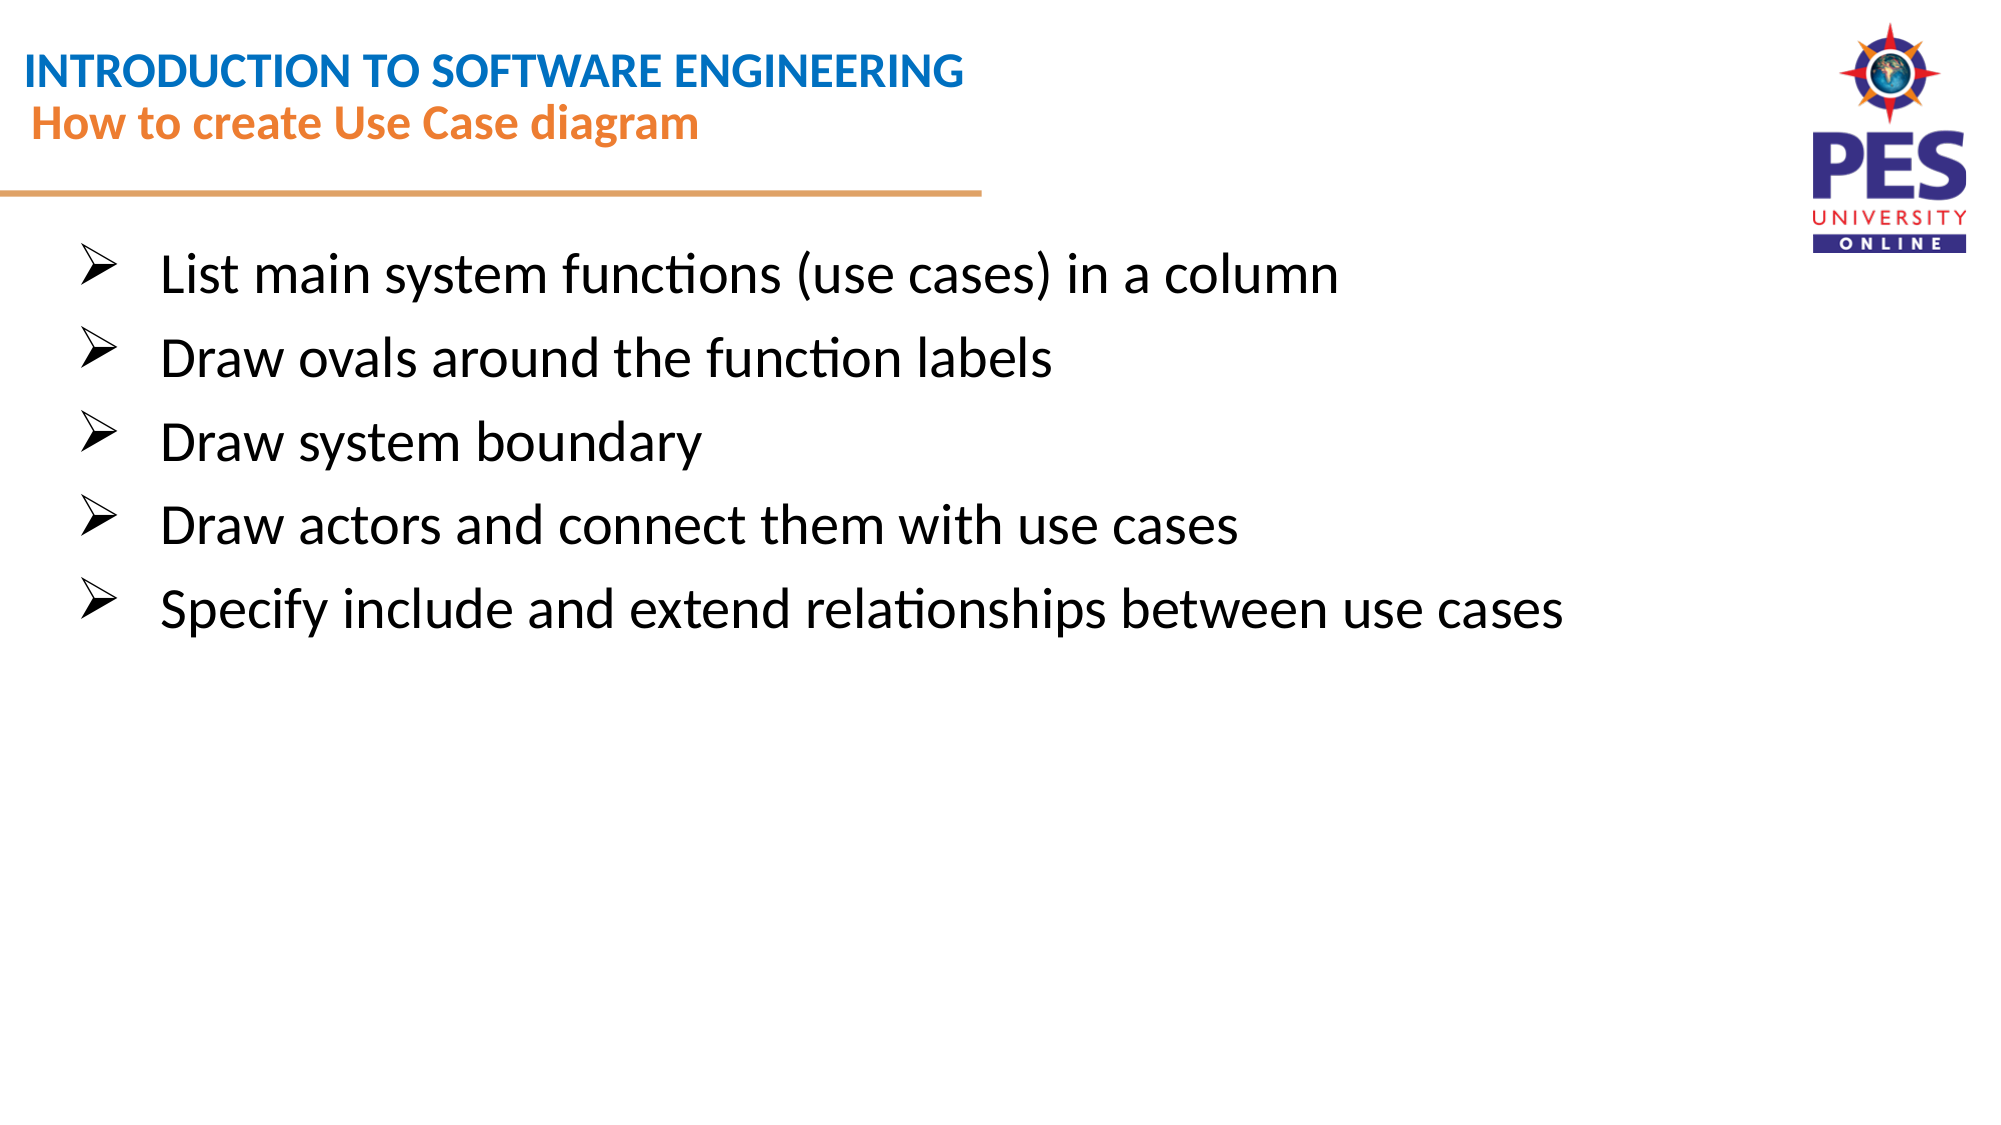

How to create Use Case diagram
List main system functions (use cases) in a column
Draw ovals around the function labels
Draw system boundary
Draw actors and connect them with use cases
Specify include and extend relationships between use cases